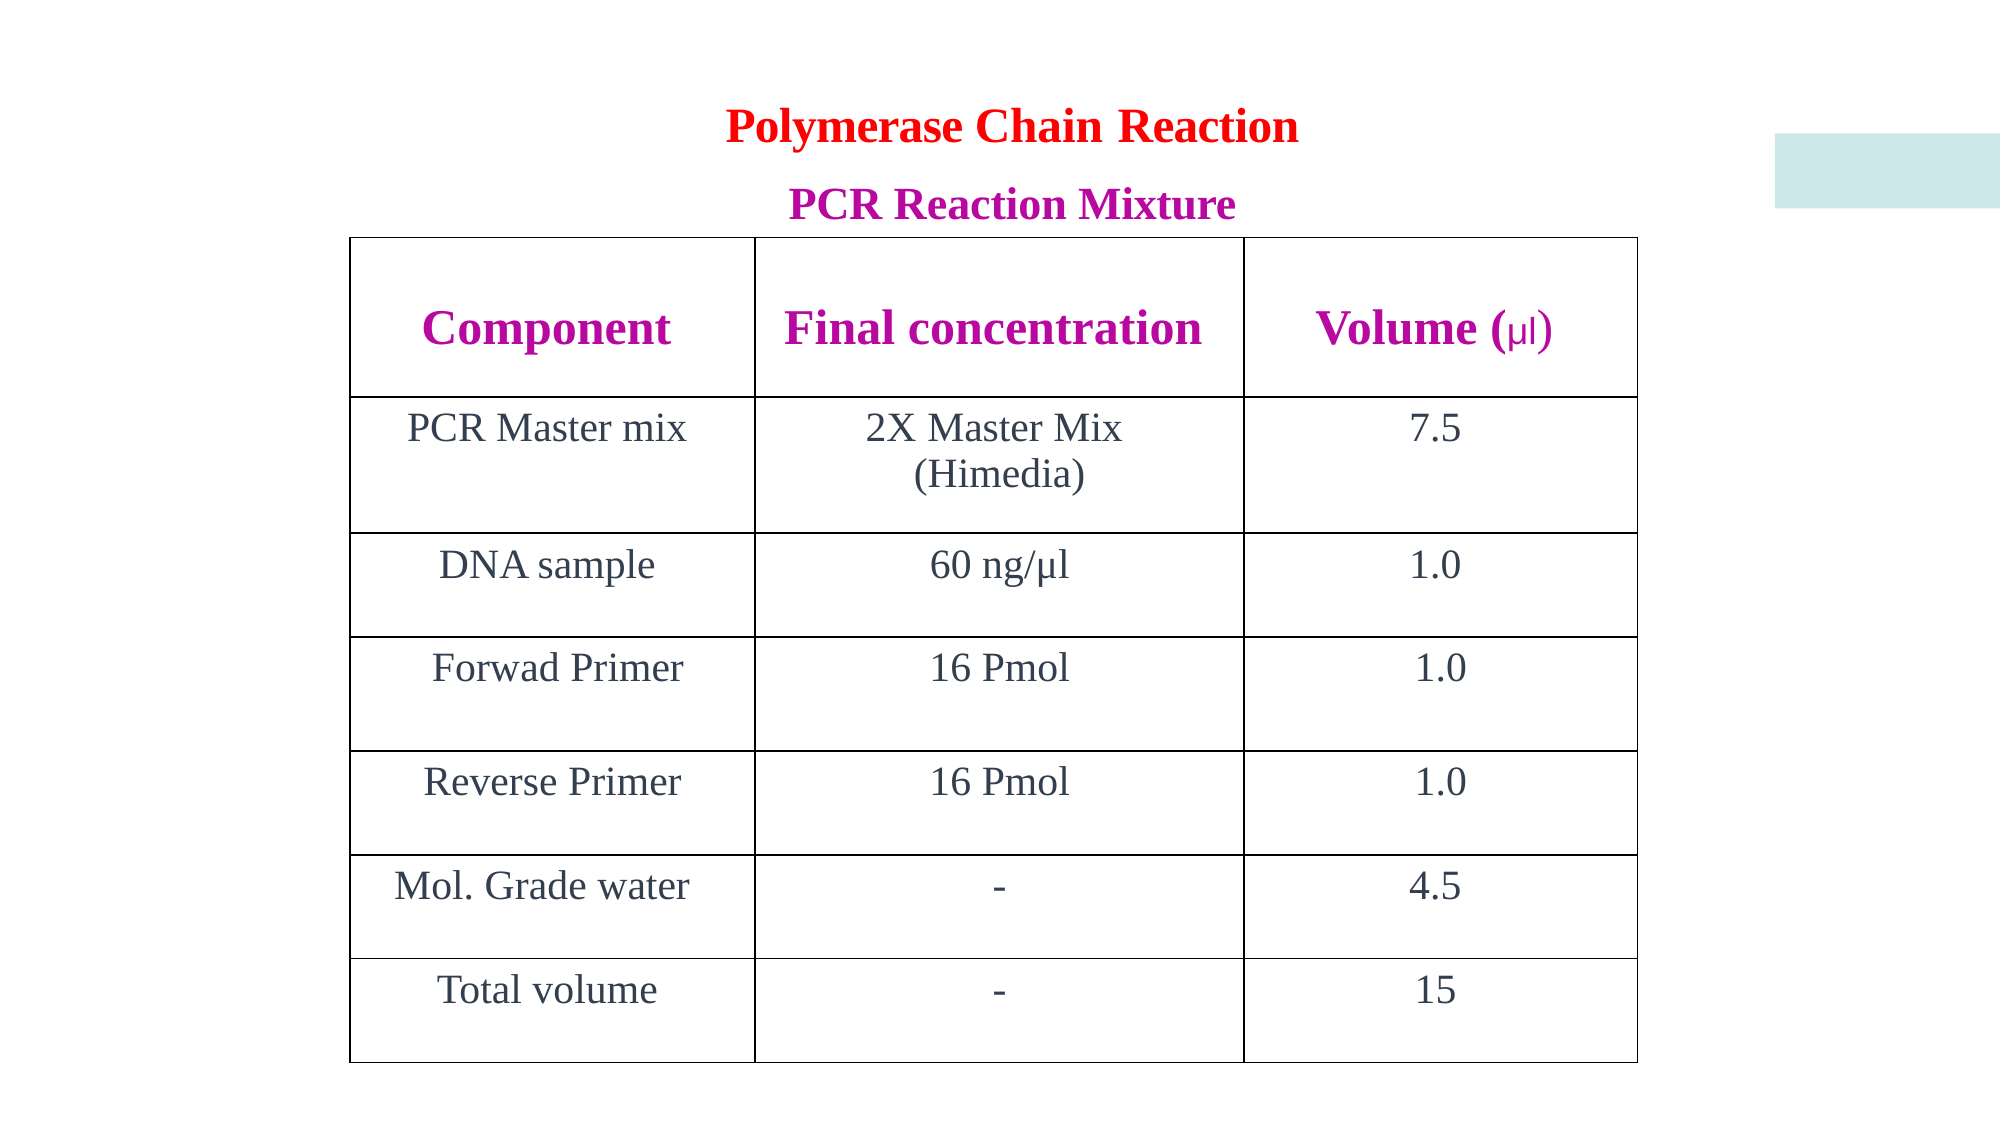

Polymerase Chain Reaction
PCR Reaction Mixture
| Component | Final concentration | Volume (μl) |
| --- | --- | --- |
| PCR Master mix | 2X Master Mix (Himedia) | 7.5 |
| DNA sample | 60 ng/μl | 1.0 |
| Forwad Primer | 16 Pmol | 1.0 |
| Reverse Primer | 16 Pmol | 1.0 |
| Mol. Grade water | - | 4.5 |
| Total volume | - | 15 |